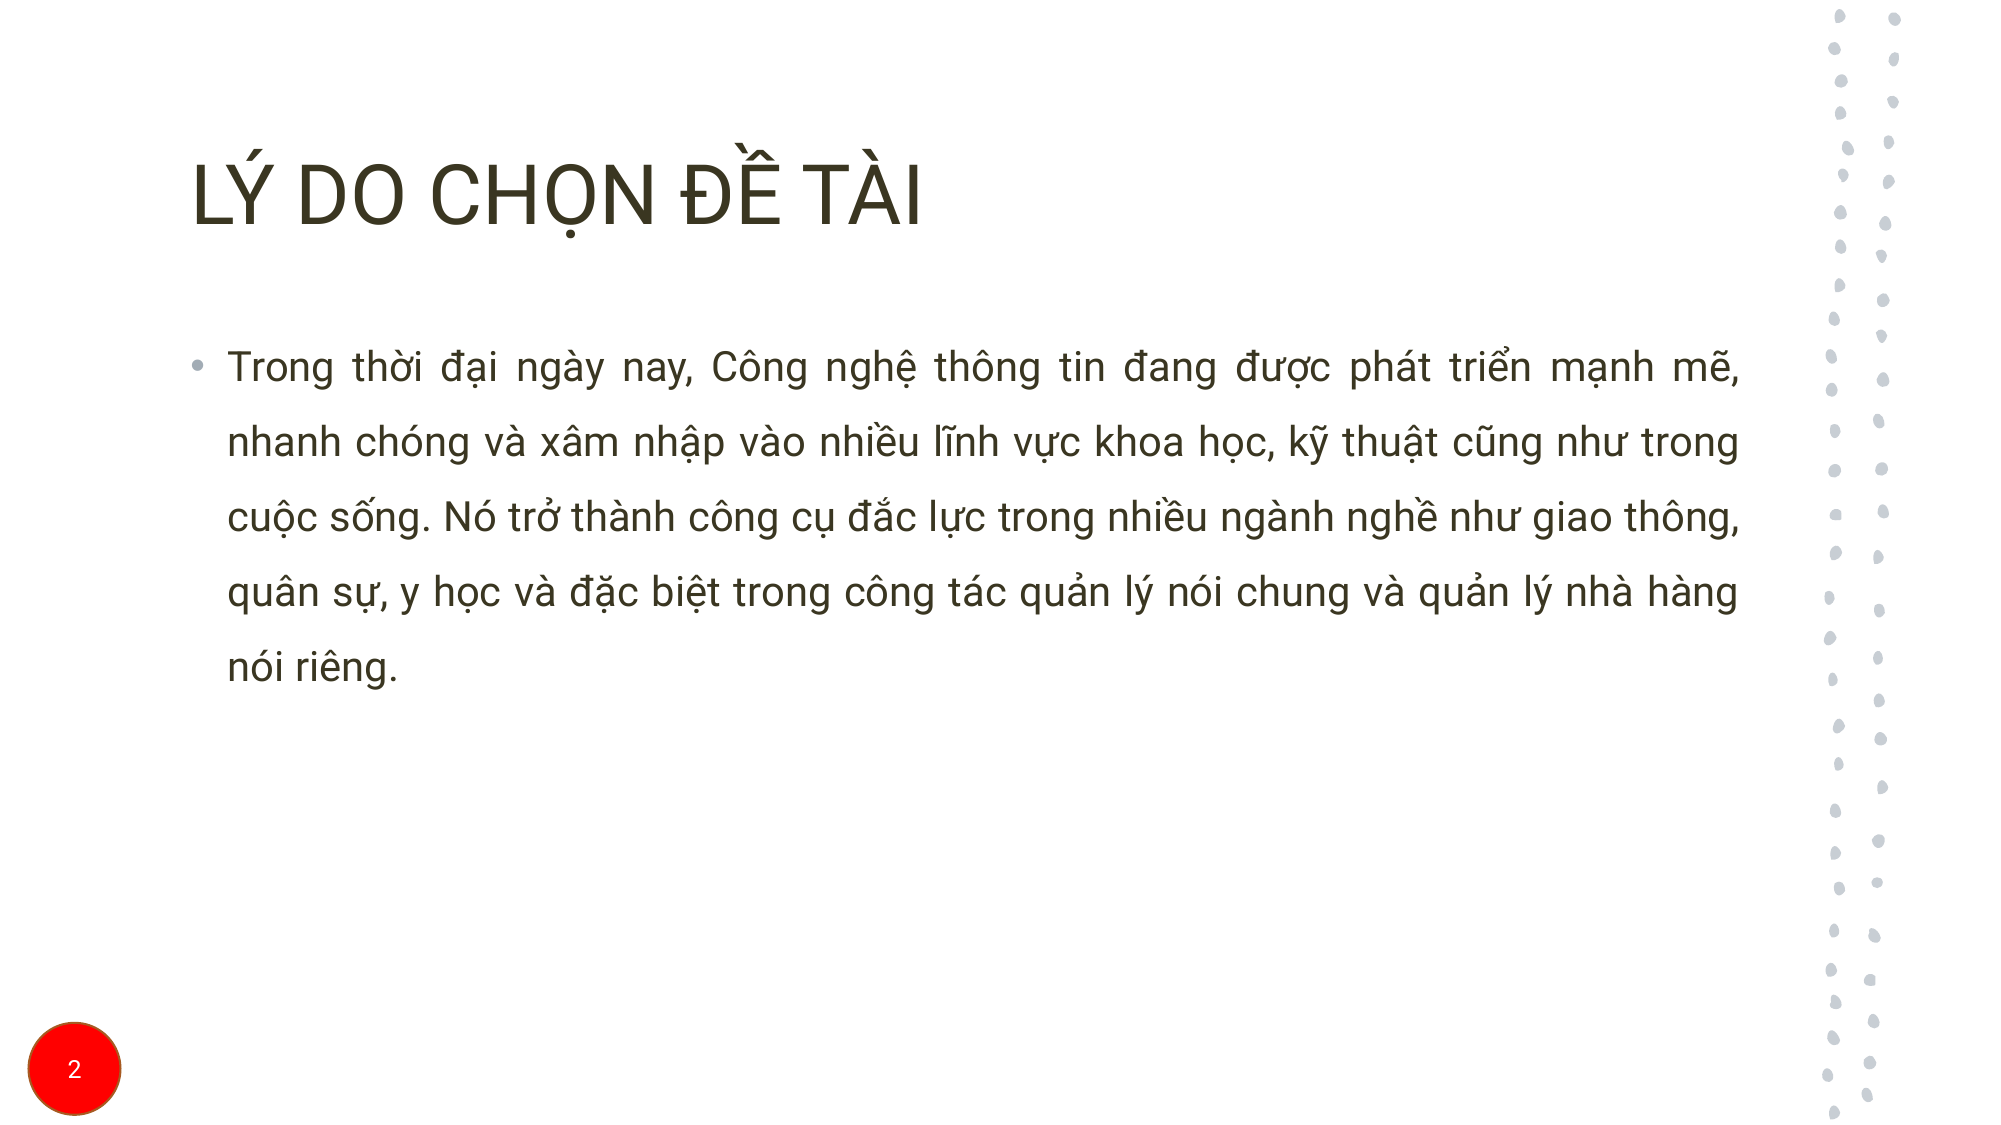

# LÝ DO CHỌN ĐỀ TÀI
Trong thời đại ngày nay, Công nghệ thông tin đang được phát triển mạnh mẽ, nhanh chóng và xâm nhập vào nhiều lĩnh vực khoa học, kỹ thuật cũng như trong cuộc sống. Nó trở thành công cụ đắc lực trong nhiều ngành nghề như giao thông, quân sự, y học và đặc biệt trong công tác quản lý nói chung và quản lý nhà hàng nói riêng.
2